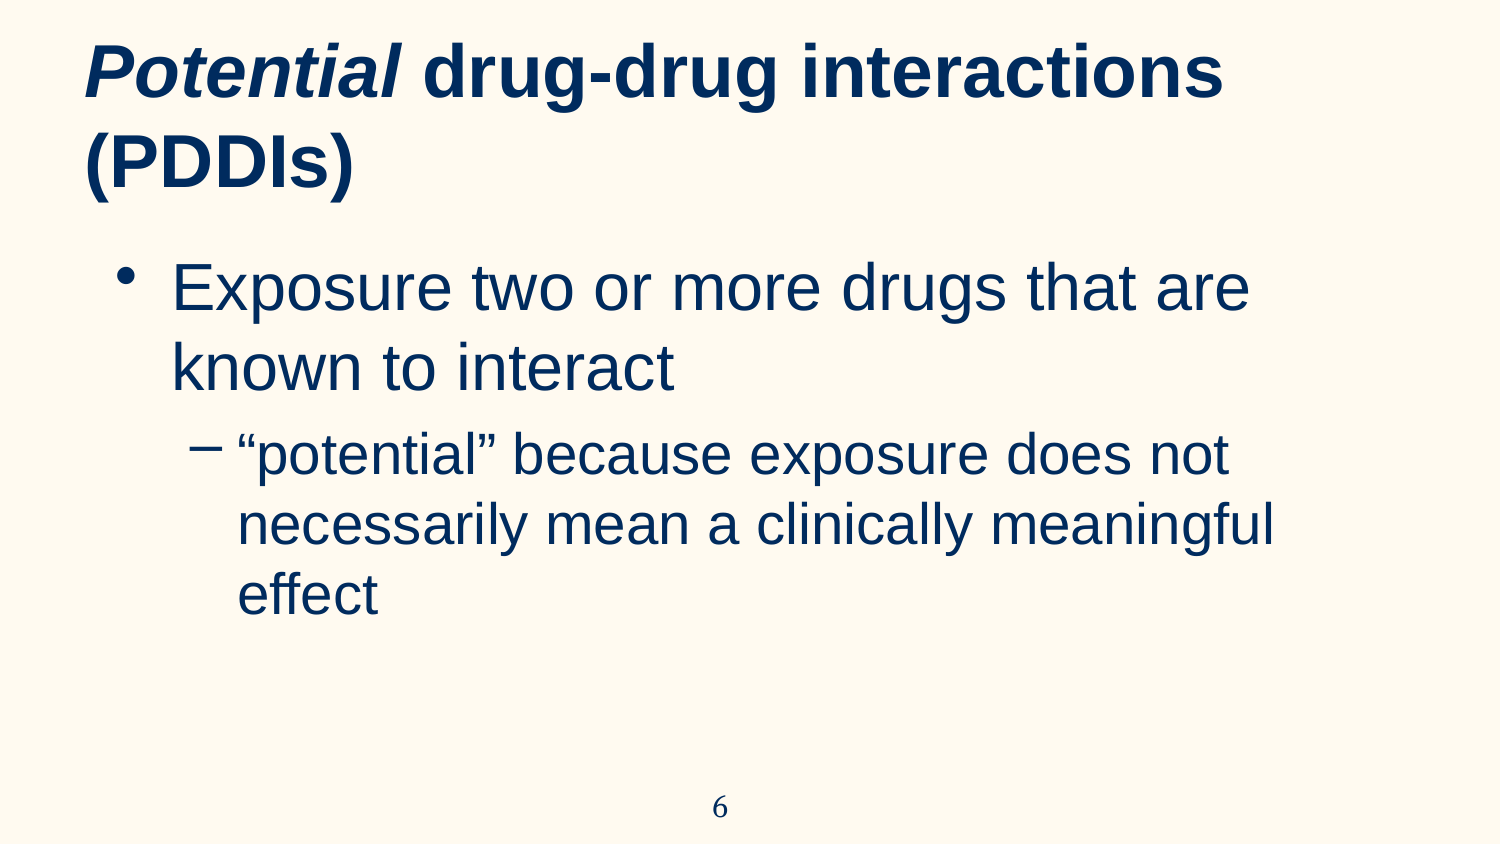

# Potential drug-drug interactions (PDDIs)
Exposure two or more drugs that are known to interact
“potential” because exposure does not necessarily mean a clinically meaningful effect